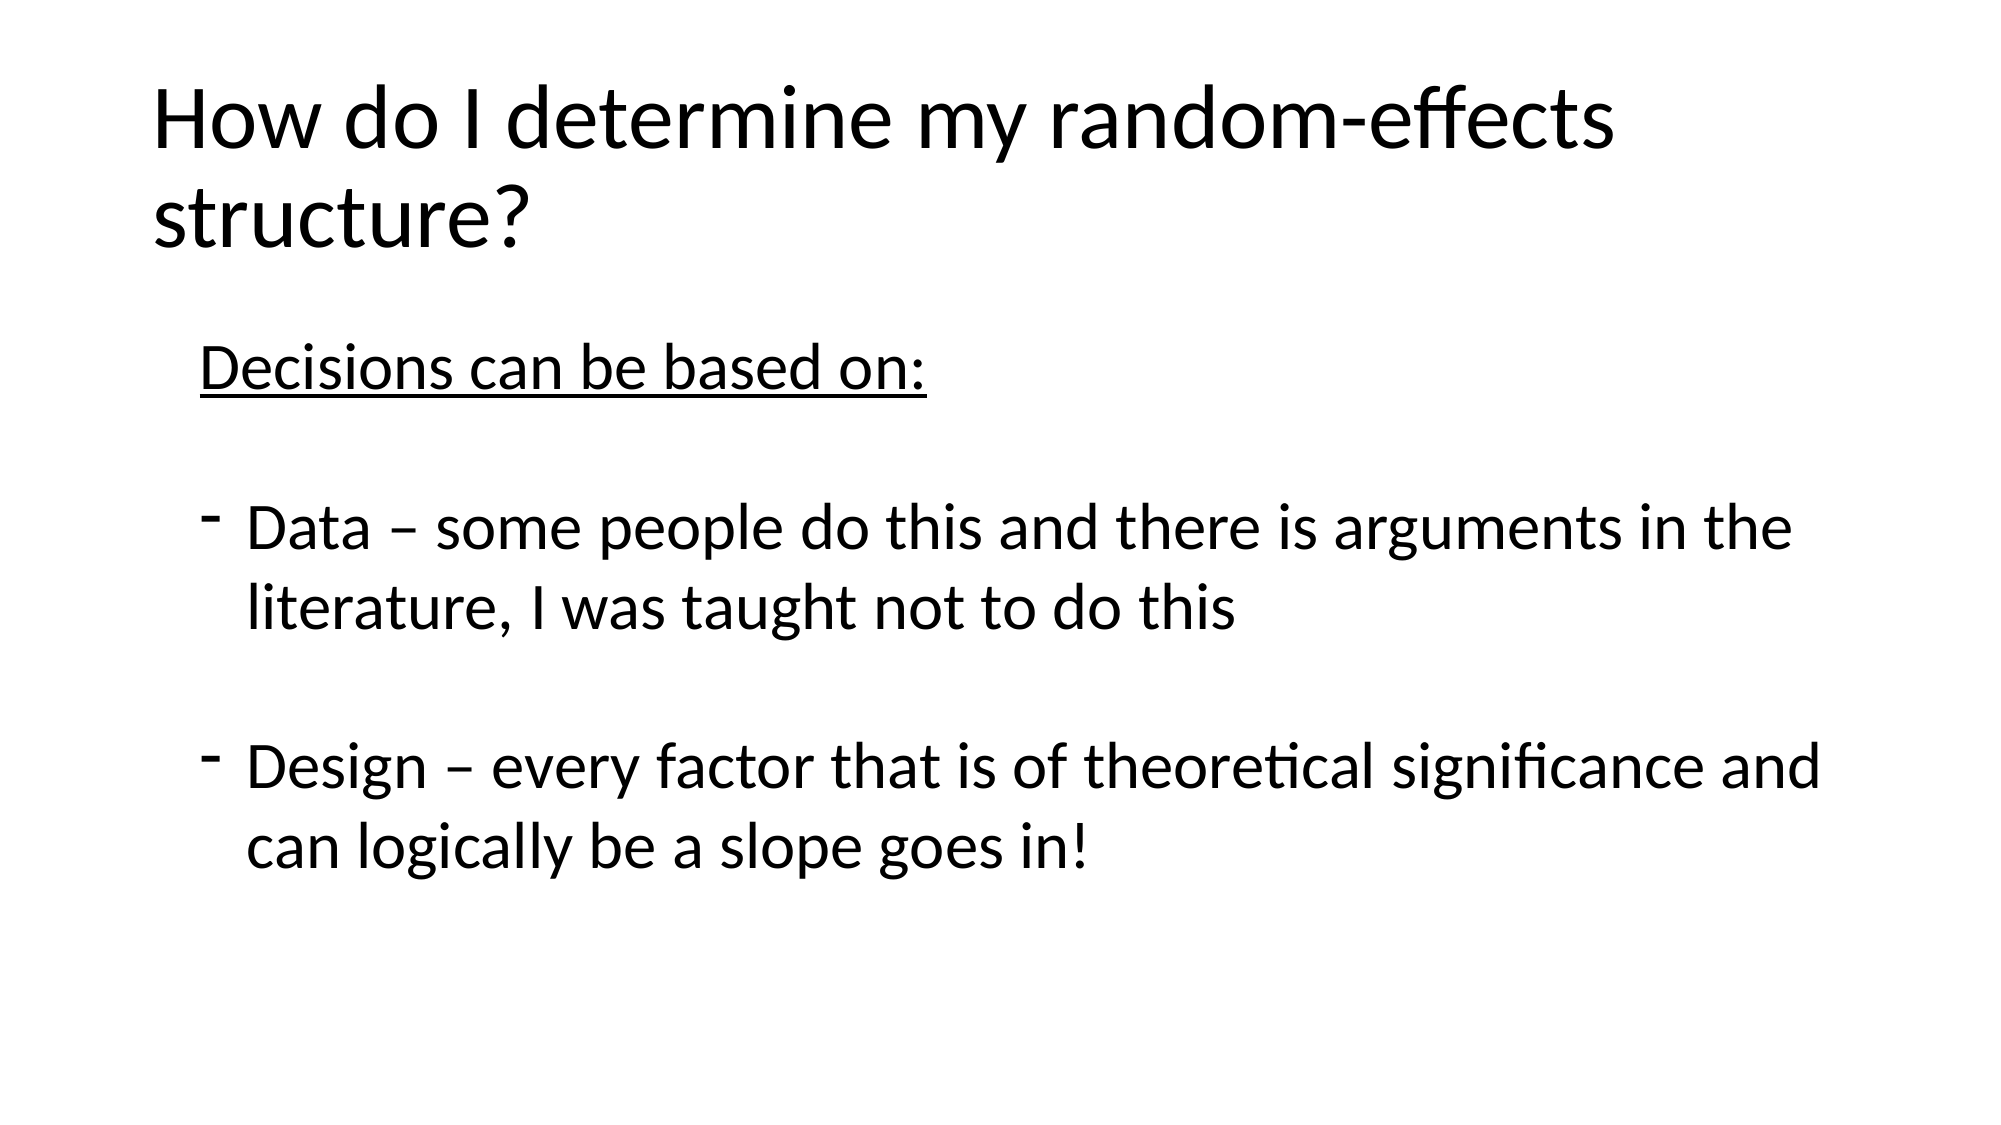

# How do I determine my random-effects structure?
Decisions can be based on:

Data – some people do this and there is arguments in the literature, I was taught not to do this

Design – every factor that is of theoretical significance and can logically be a slope goes in!